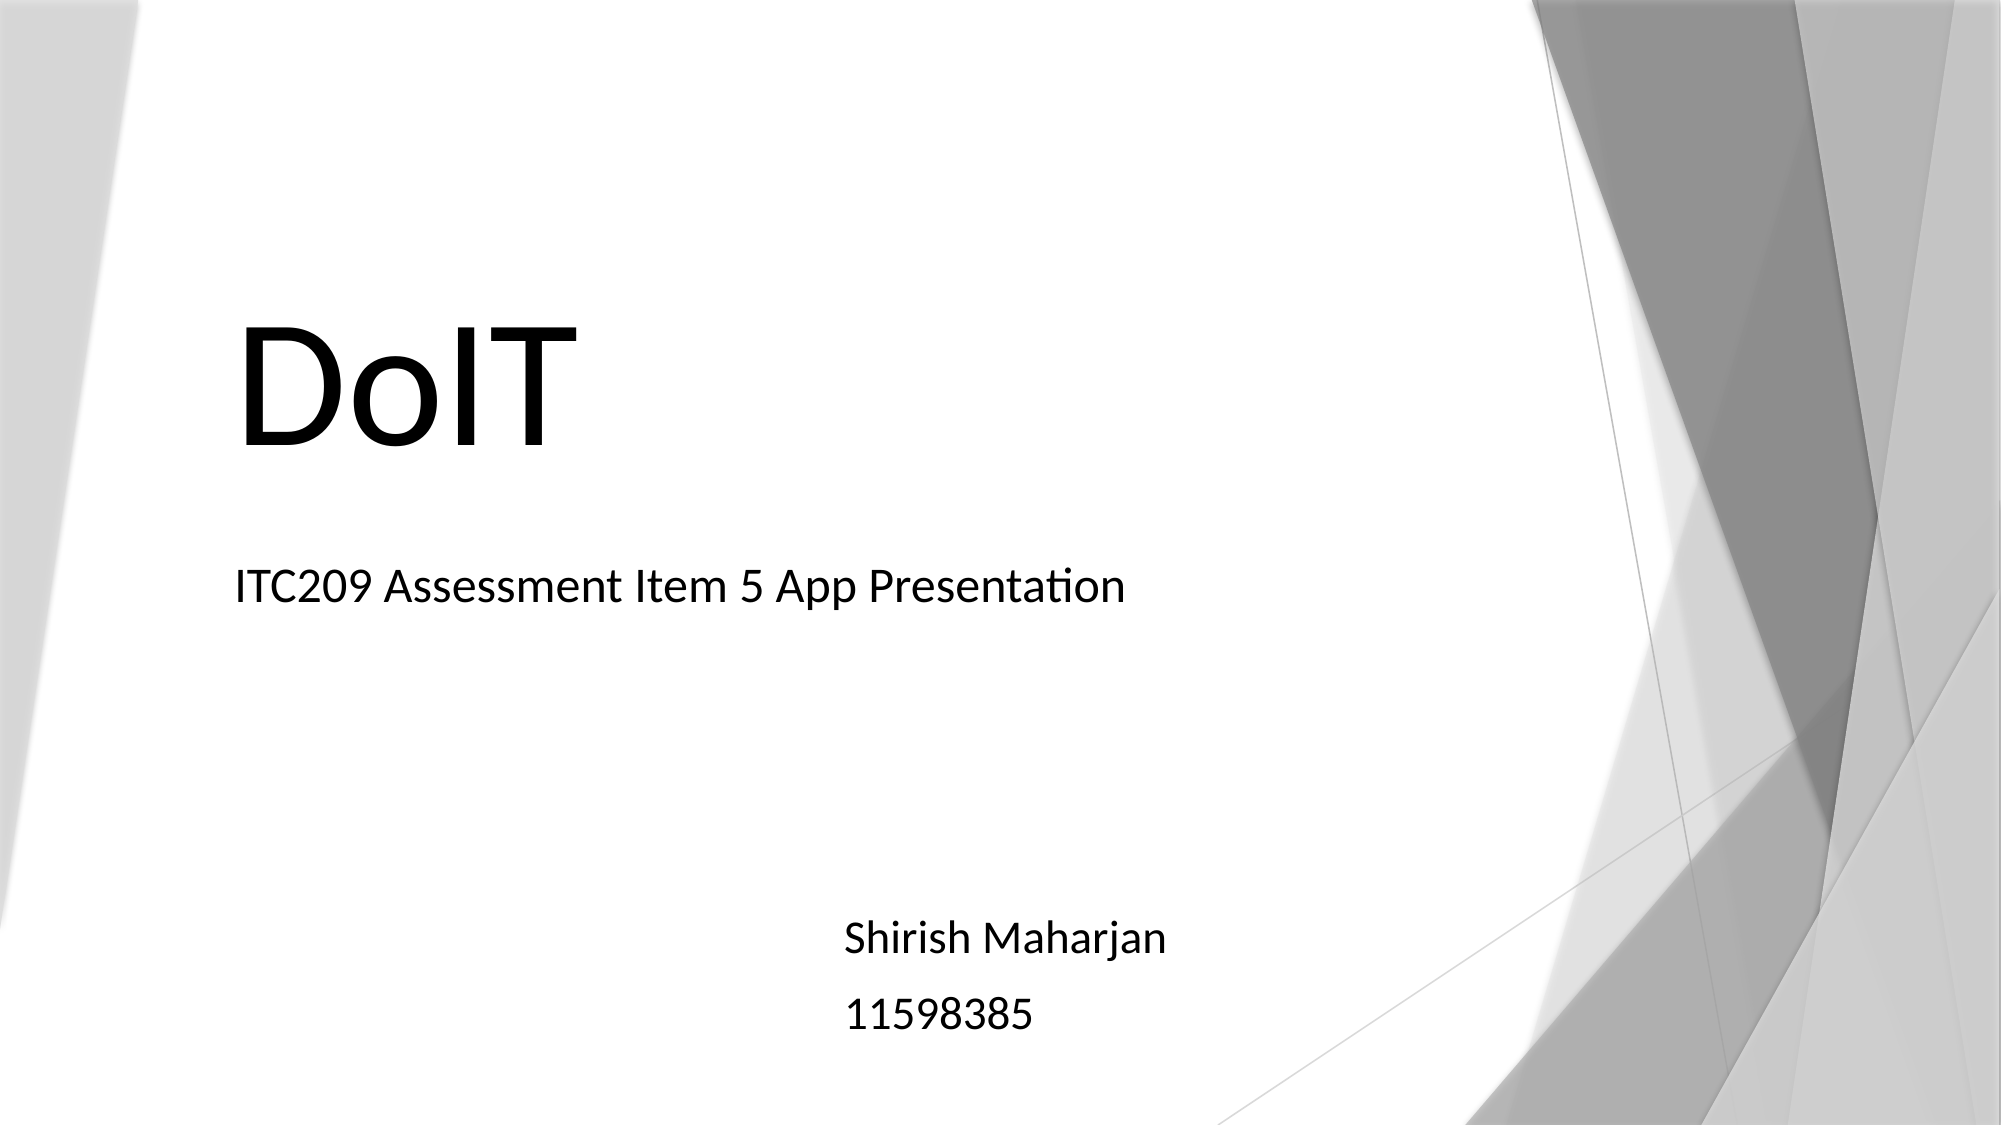

# DoIT
ITC209 Assessment Item 5 App Presentation
Shirish Maharjan
11598385